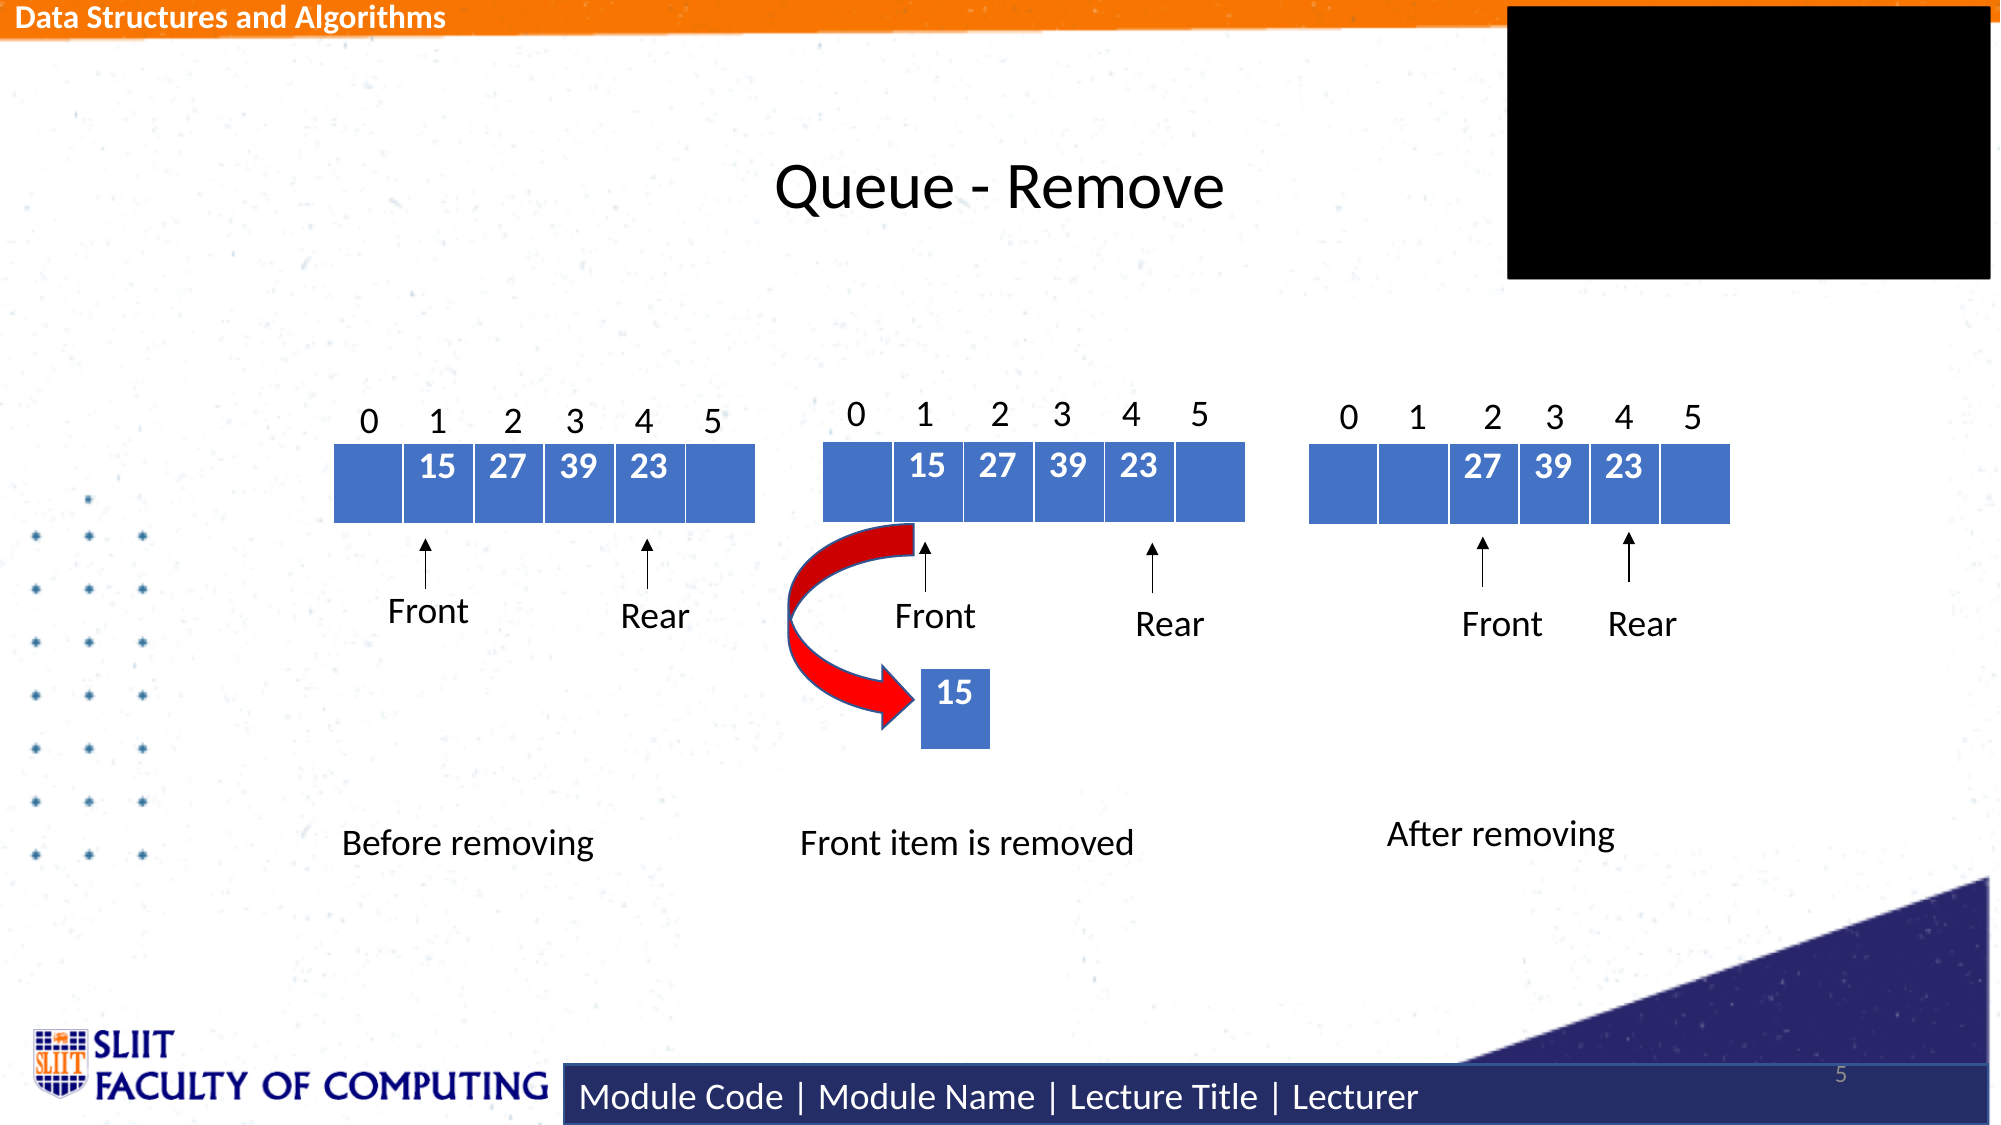

# Queue - Remove

0
1
2
3
4
5
0
1
2
3
4
5
0
1
2
3
4
5
|  | 15 | 27 | 39 | 23 |  |
| --- | --- | --- | --- | --- | --- |
|  | 15 | 27 | 39 | 23 |  |
| --- | --- | --- | --- | --- | --- |
|  |  | 27 | 39 | 23 |  |
| --- | --- | --- | --- | --- | --- |

Front
Front
Rear
Rear
Front
Rear
| 15 |
| --- |
After removing
Before removing
Front item is removed
5